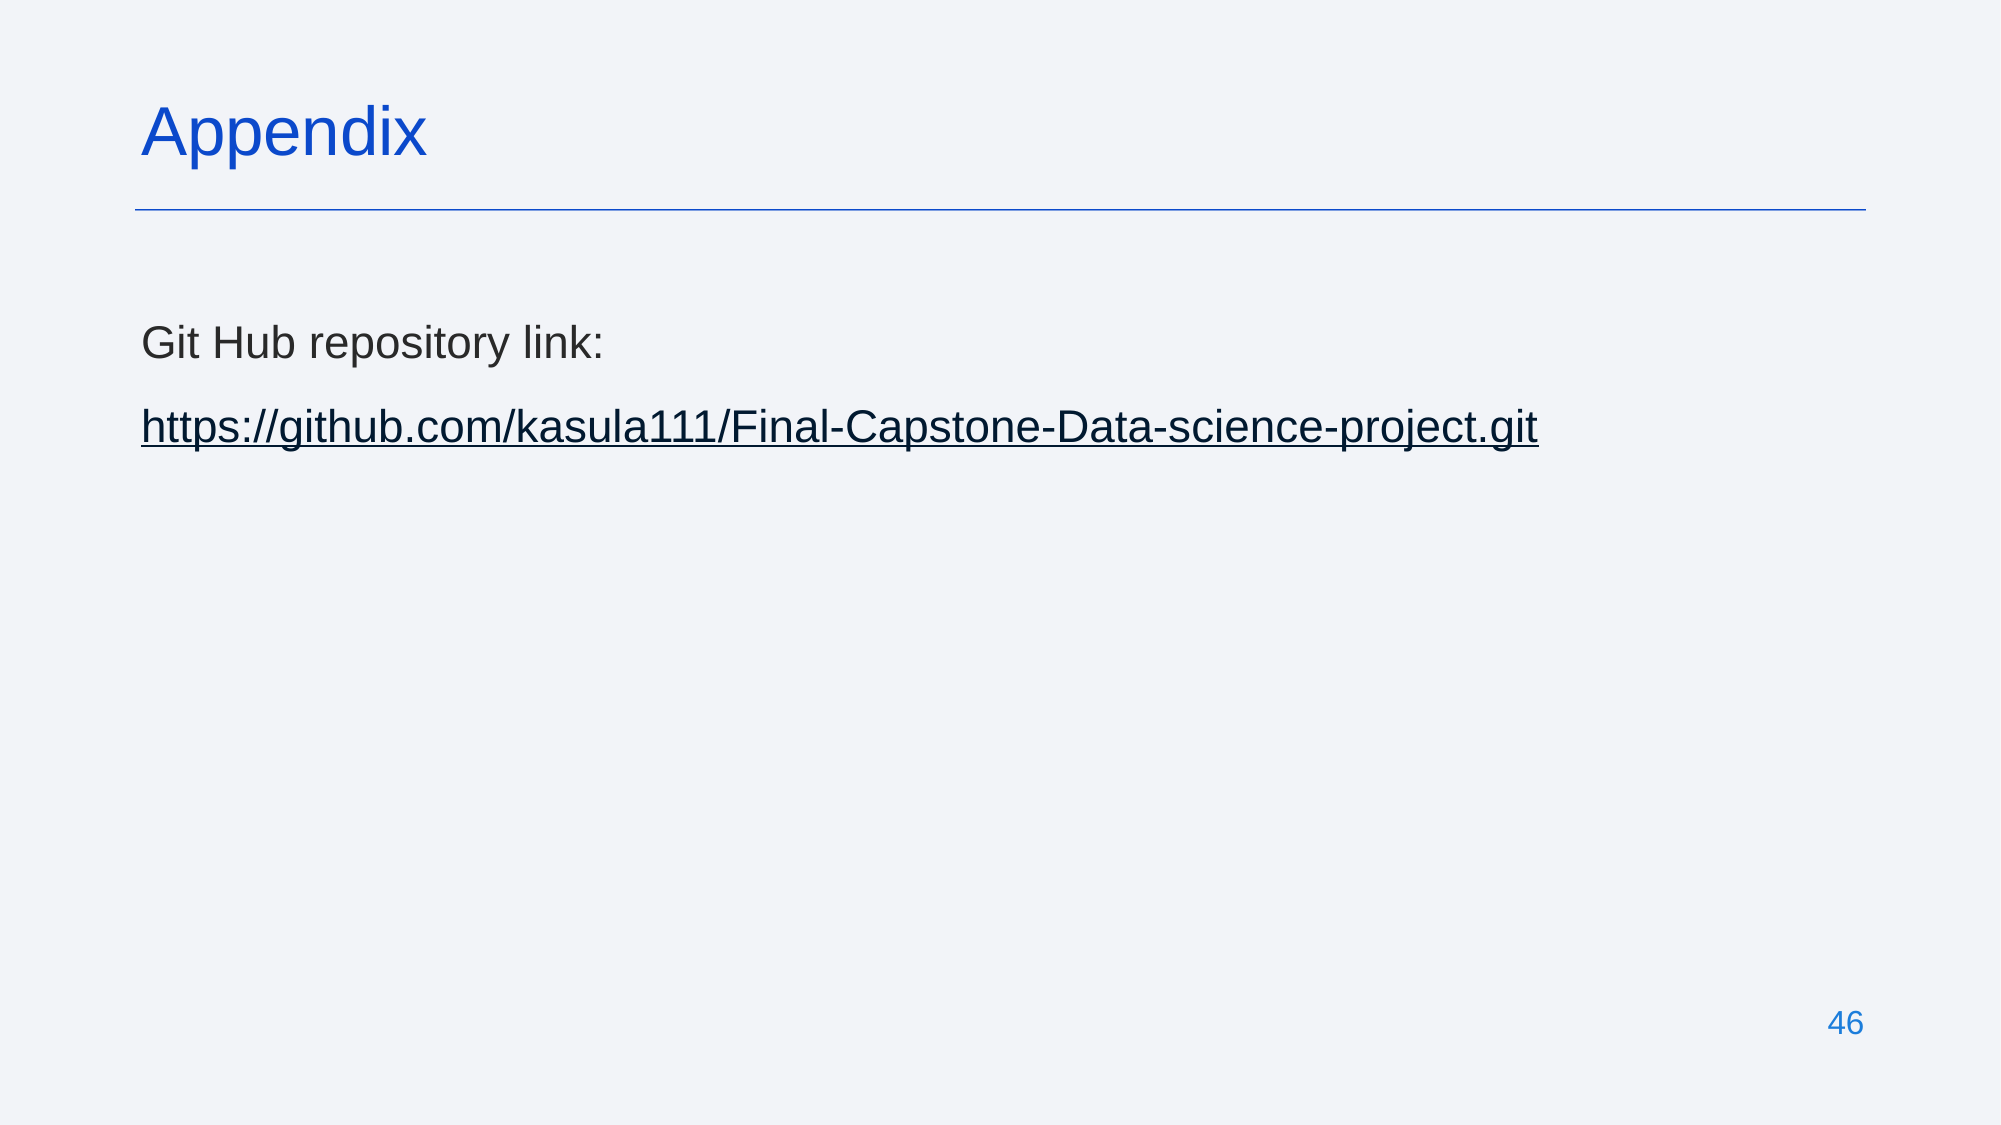

Appendix
Git Hub repository link:
https://github.com/kasula111/Final-Capstone-Data-science-project.git

46